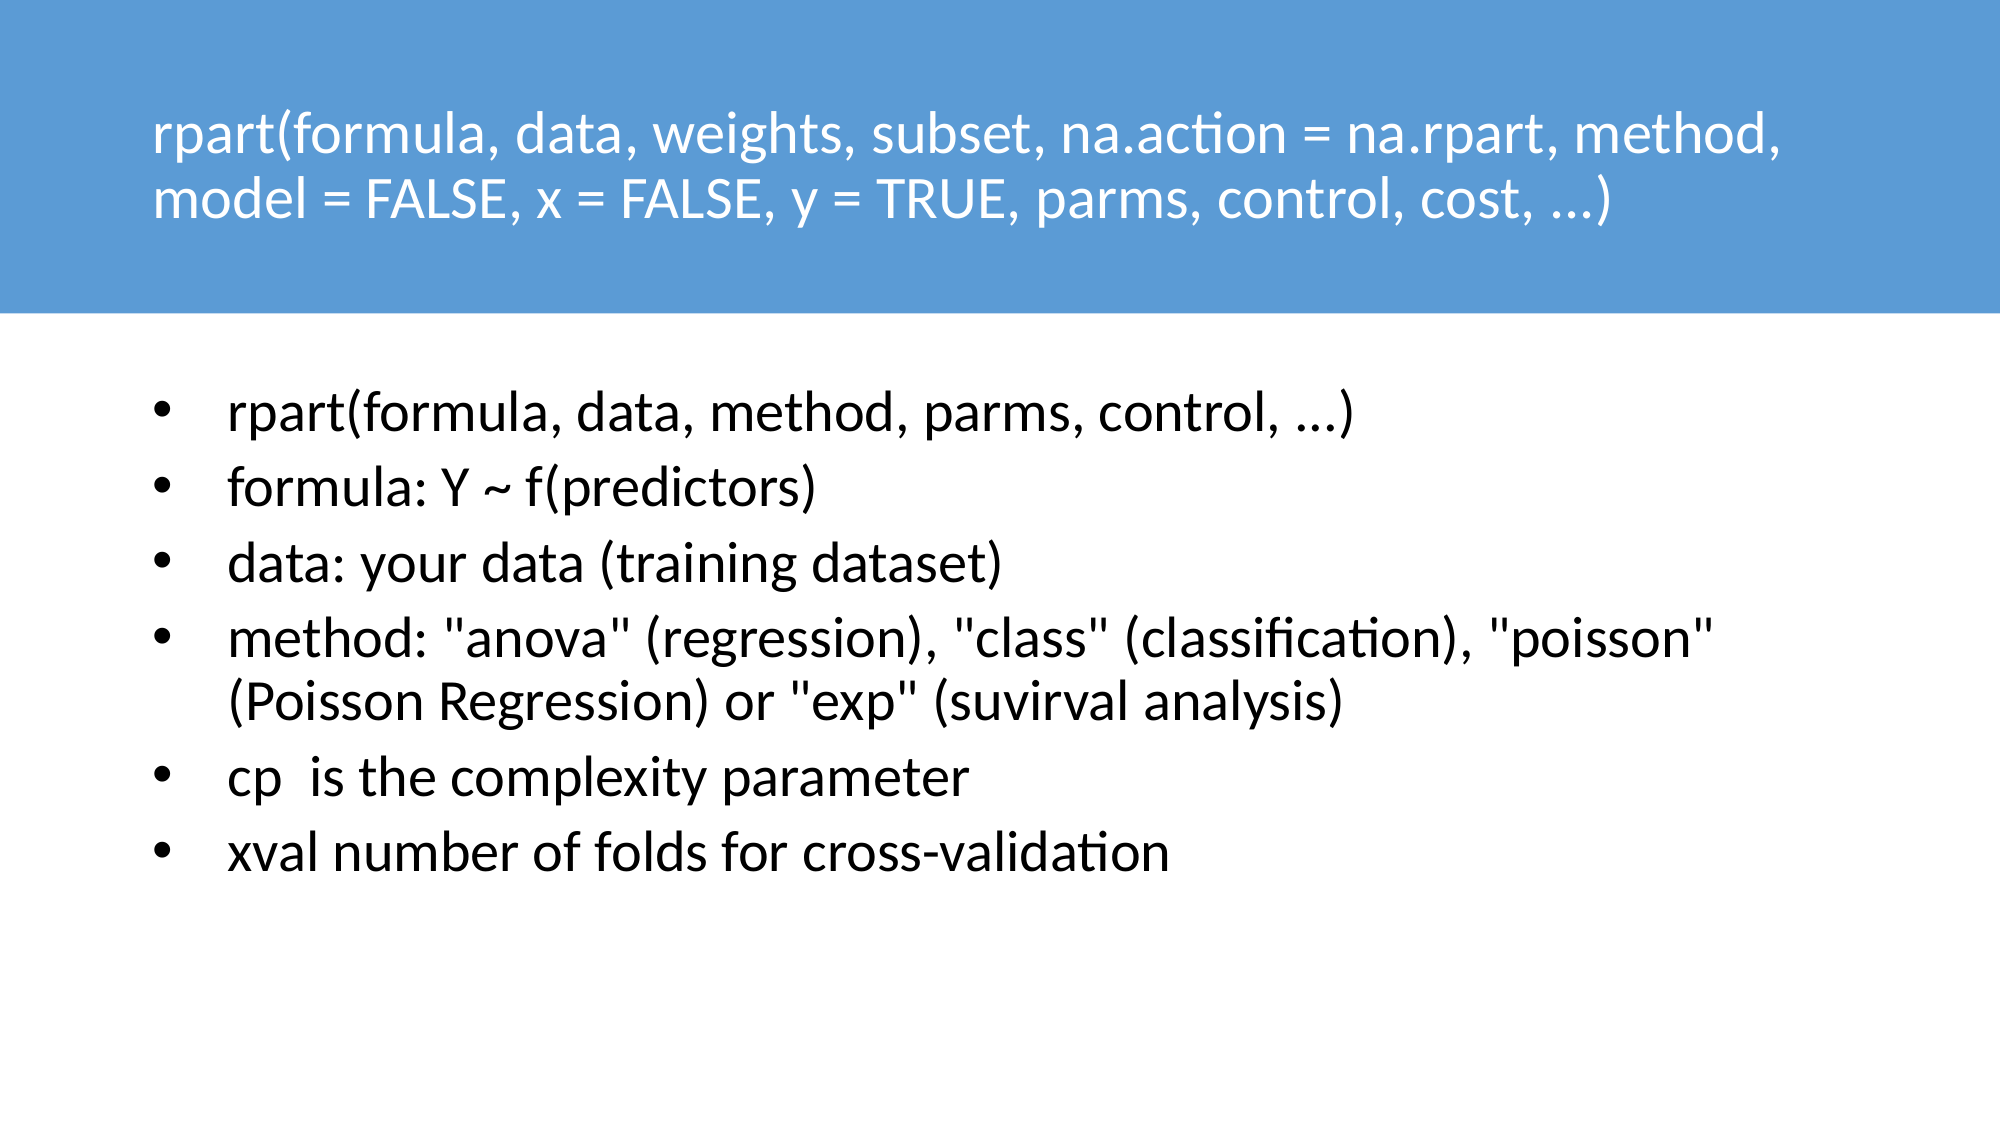

rpart(formula, data, weights, subset, na.action = na.rpart, method, model = FALSE, x = FALSE, y = TRUE, parms, control, cost, ...)
rpart(formula, data, method, parms, control, ...)
formula: Y ~ f(predictors)
data: your data (training dataset)
method: "anova" (regression), "class" (classification), "poisson" (Poisson Regression) or "exp" (suvirval analysis)
cp  is the complexity parameter
xval number of folds for cross-validation